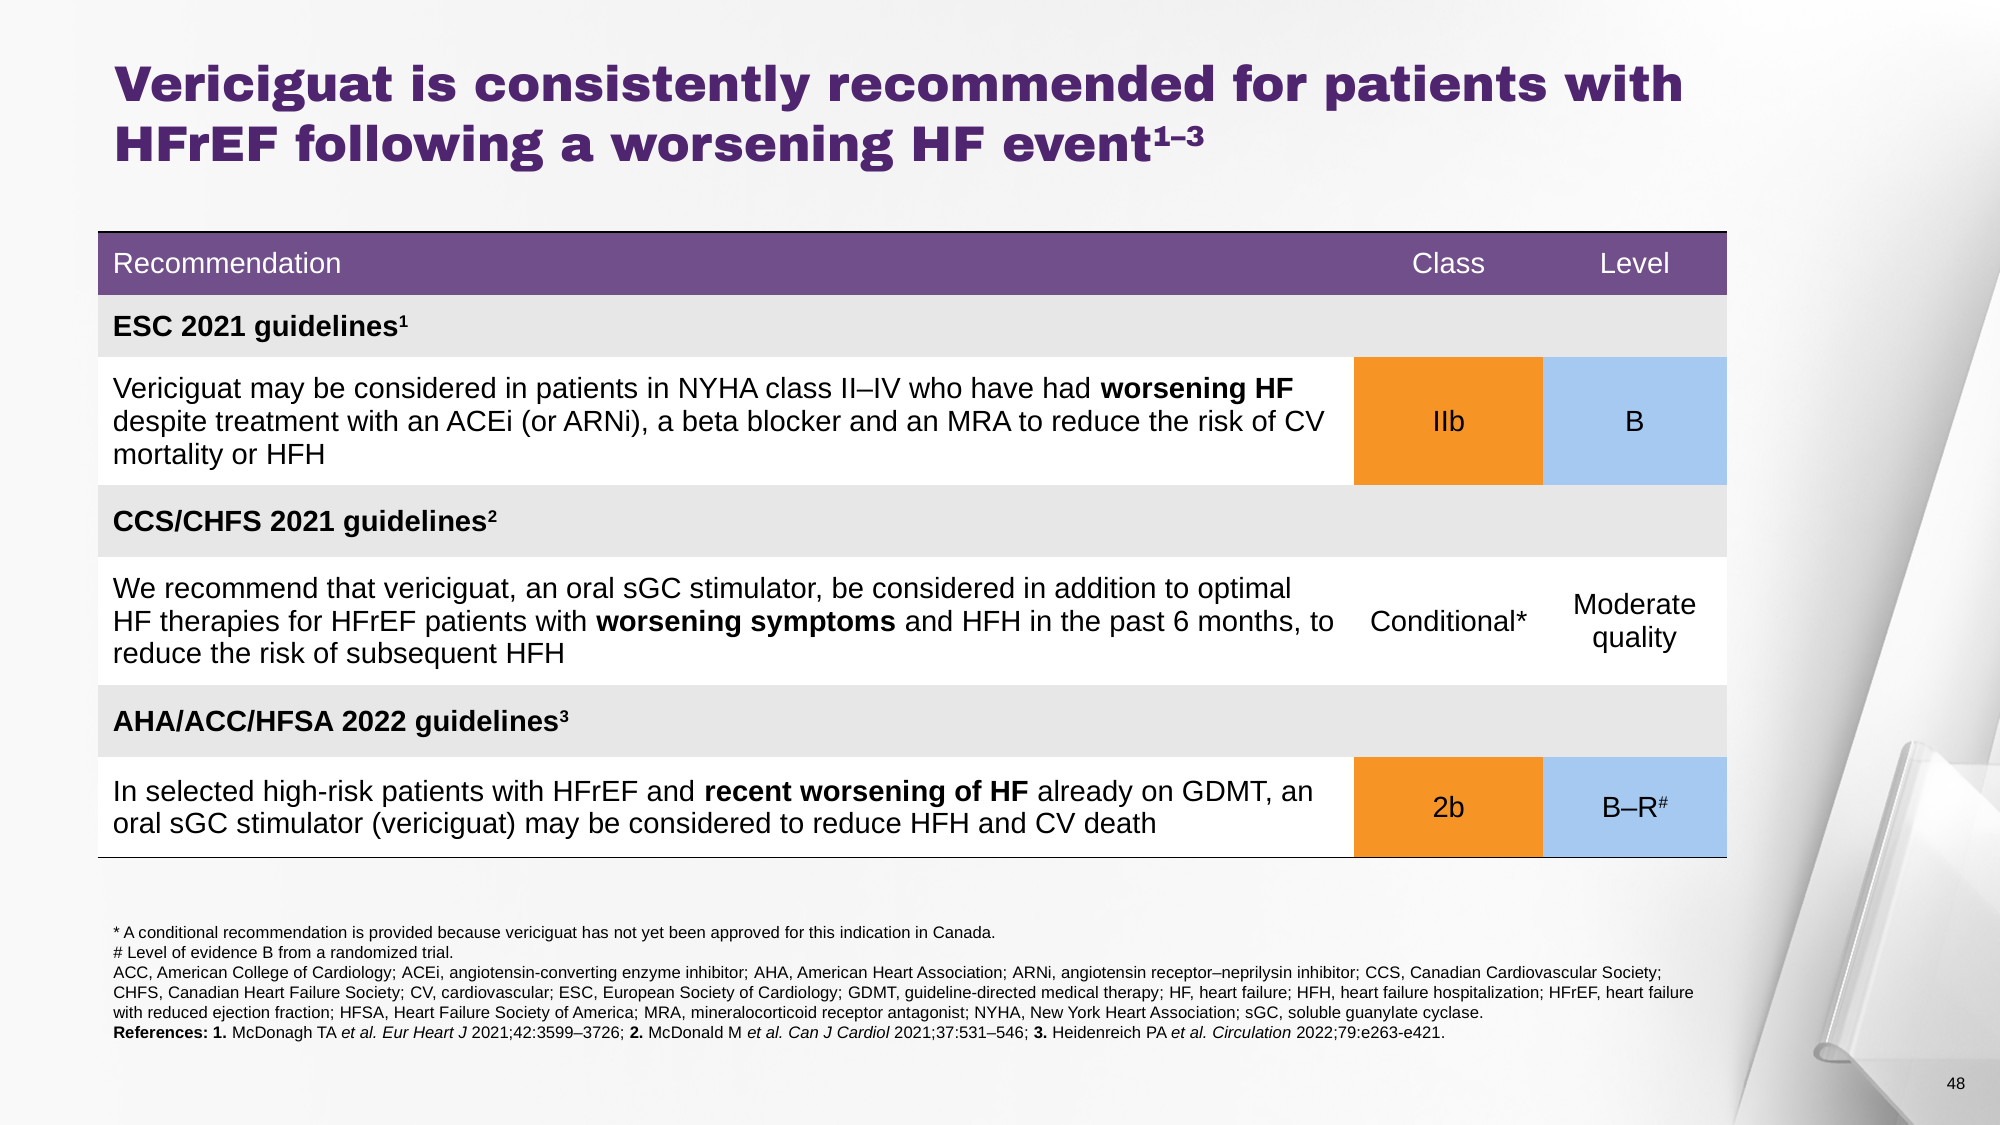

# Vericiguat is consistently recommended for patients with HFrEF following a worsening HF event1–3
| Recommendation | Class | Level |
| --- | --- | --- |
| ESC 2021 guidelines1 |  |  |
| Vericiguat may be considered in patients in NYHA class II–IV who have had worsening HF despite treatment with an ACEi (or ARNi), a beta blocker and an MRA to reduce the risk of CV mortality or HFH | IIb | B |
| CCS/CHFS 2021 guidelines2 |  |  |
| We recommend that vericiguat, an oral sGC stimulator, be considered in addition to optimal HF therapies for HFrEF patients with worsening symptoms and HFH in the past 6 months, to reduce the risk of subsequent HFH | Conditional\* | Moderate quality |
| AHA/ACC/HFSA 2022 guidelines3 |  |  |
| In selected high-risk patients with HFrEF and recent worsening of HF already on GDMT, an oral sGC stimulator (vericiguat) may be considered to reduce HFH and CV death | 2b | B–R# |
* A conditional recommendation is provided because vericiguat has not yet been approved for this indication in Canada.
# Level of evidence B from a randomized trial.
ACC, American College of Cardiology; ACEi, angiotensin-converting enzyme inhibitor; AHA, American Heart Association; ARNi, angiotensin receptor–neprilysin inhibitor; CCS, Canadian Cardiovascular Society; CHFS, Canadian Heart Failure Society; CV, cardiovascular; ESC, European Society of Cardiology; GDMT, guideline-directed medical therapy; HF, heart failure; HFH, heart failure hospitalization; HFrEF, heart failure with reduced ejection fraction; HFSA, Heart Failure Society of America; MRA, mineralocorticoid receptor antagonist; NYHA, New York Heart Association; sGC, soluble guanylate cyclase.
References: 1. McDonagh TA et al. Eur Heart J 2021;42:3599–3726; 2. McDonald M et al. Can J Cardiol 2021;37:531–546; 3. Heidenreich PA et al. Circulation 2022;79:e263-e421.
48